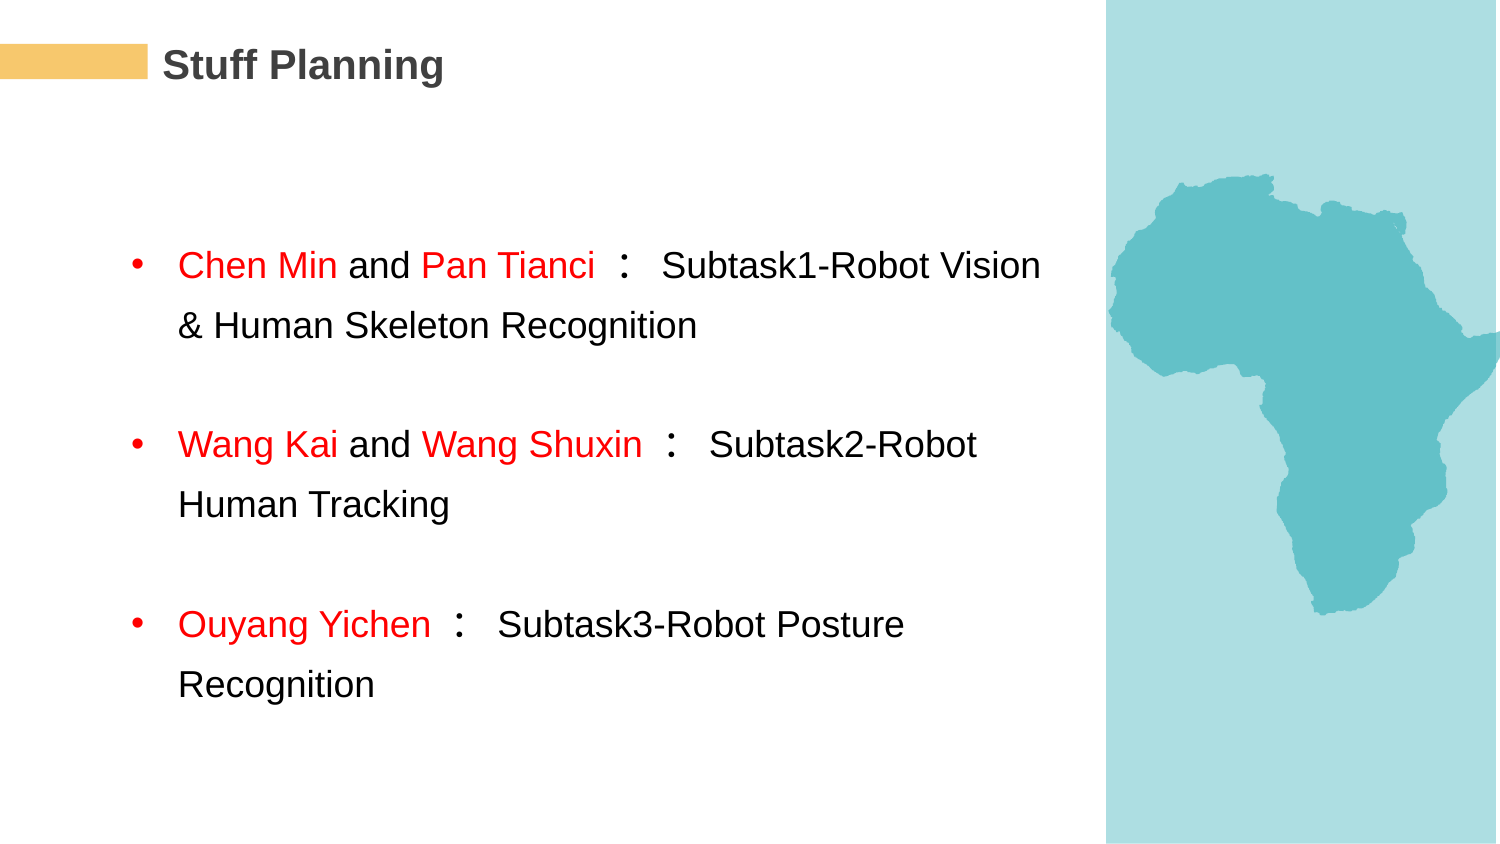

Stuff Planning

Chen Min and Pan Tianci ：Subtask1-Robot Vision & Human Skeleton Recognition

Wang Kai and Wang Shuxin ：Subtask2-Robot Human Tracking

Ouyang Yichen ：Subtask3-Robot Posture Recognition